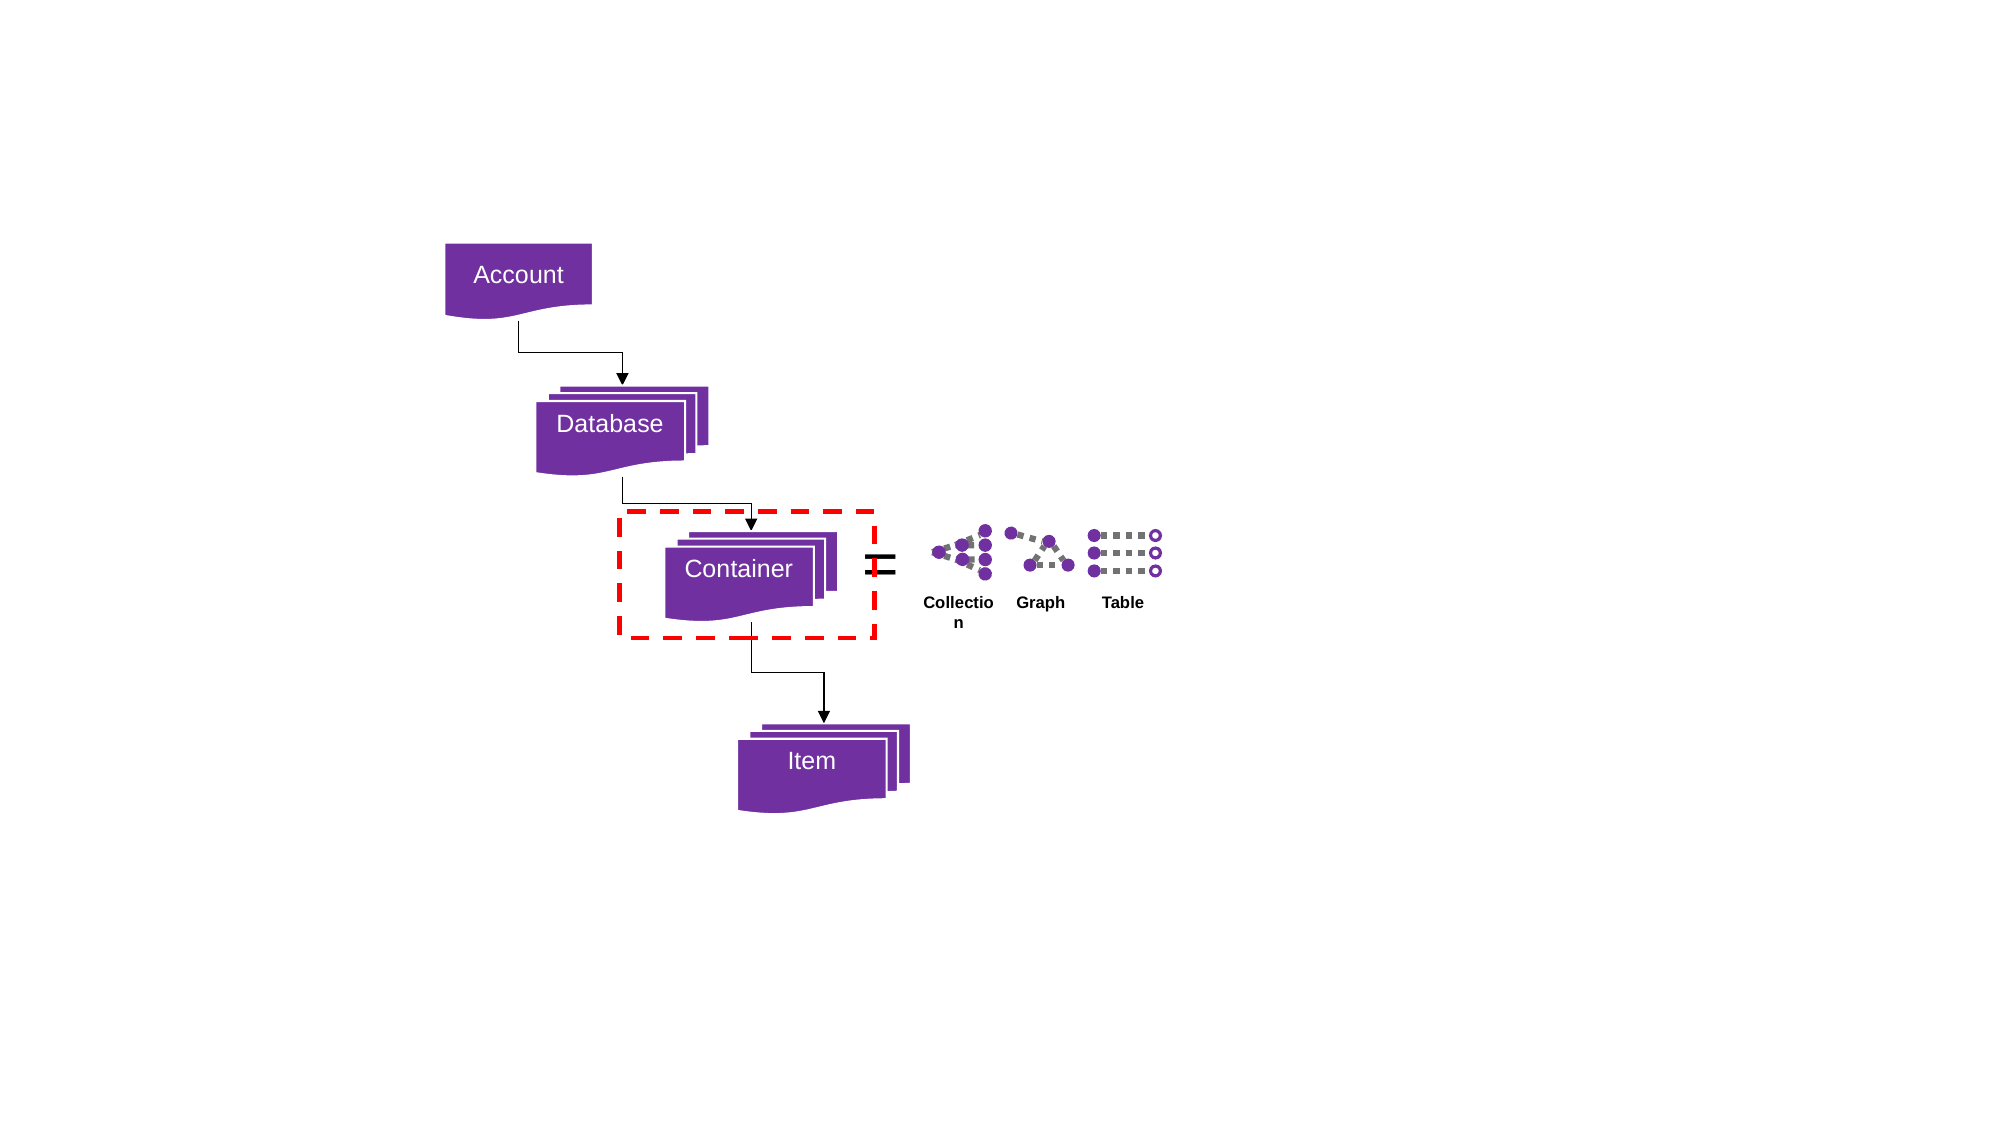

Account
Database

=

Collection

Graph

Table

Container

Item